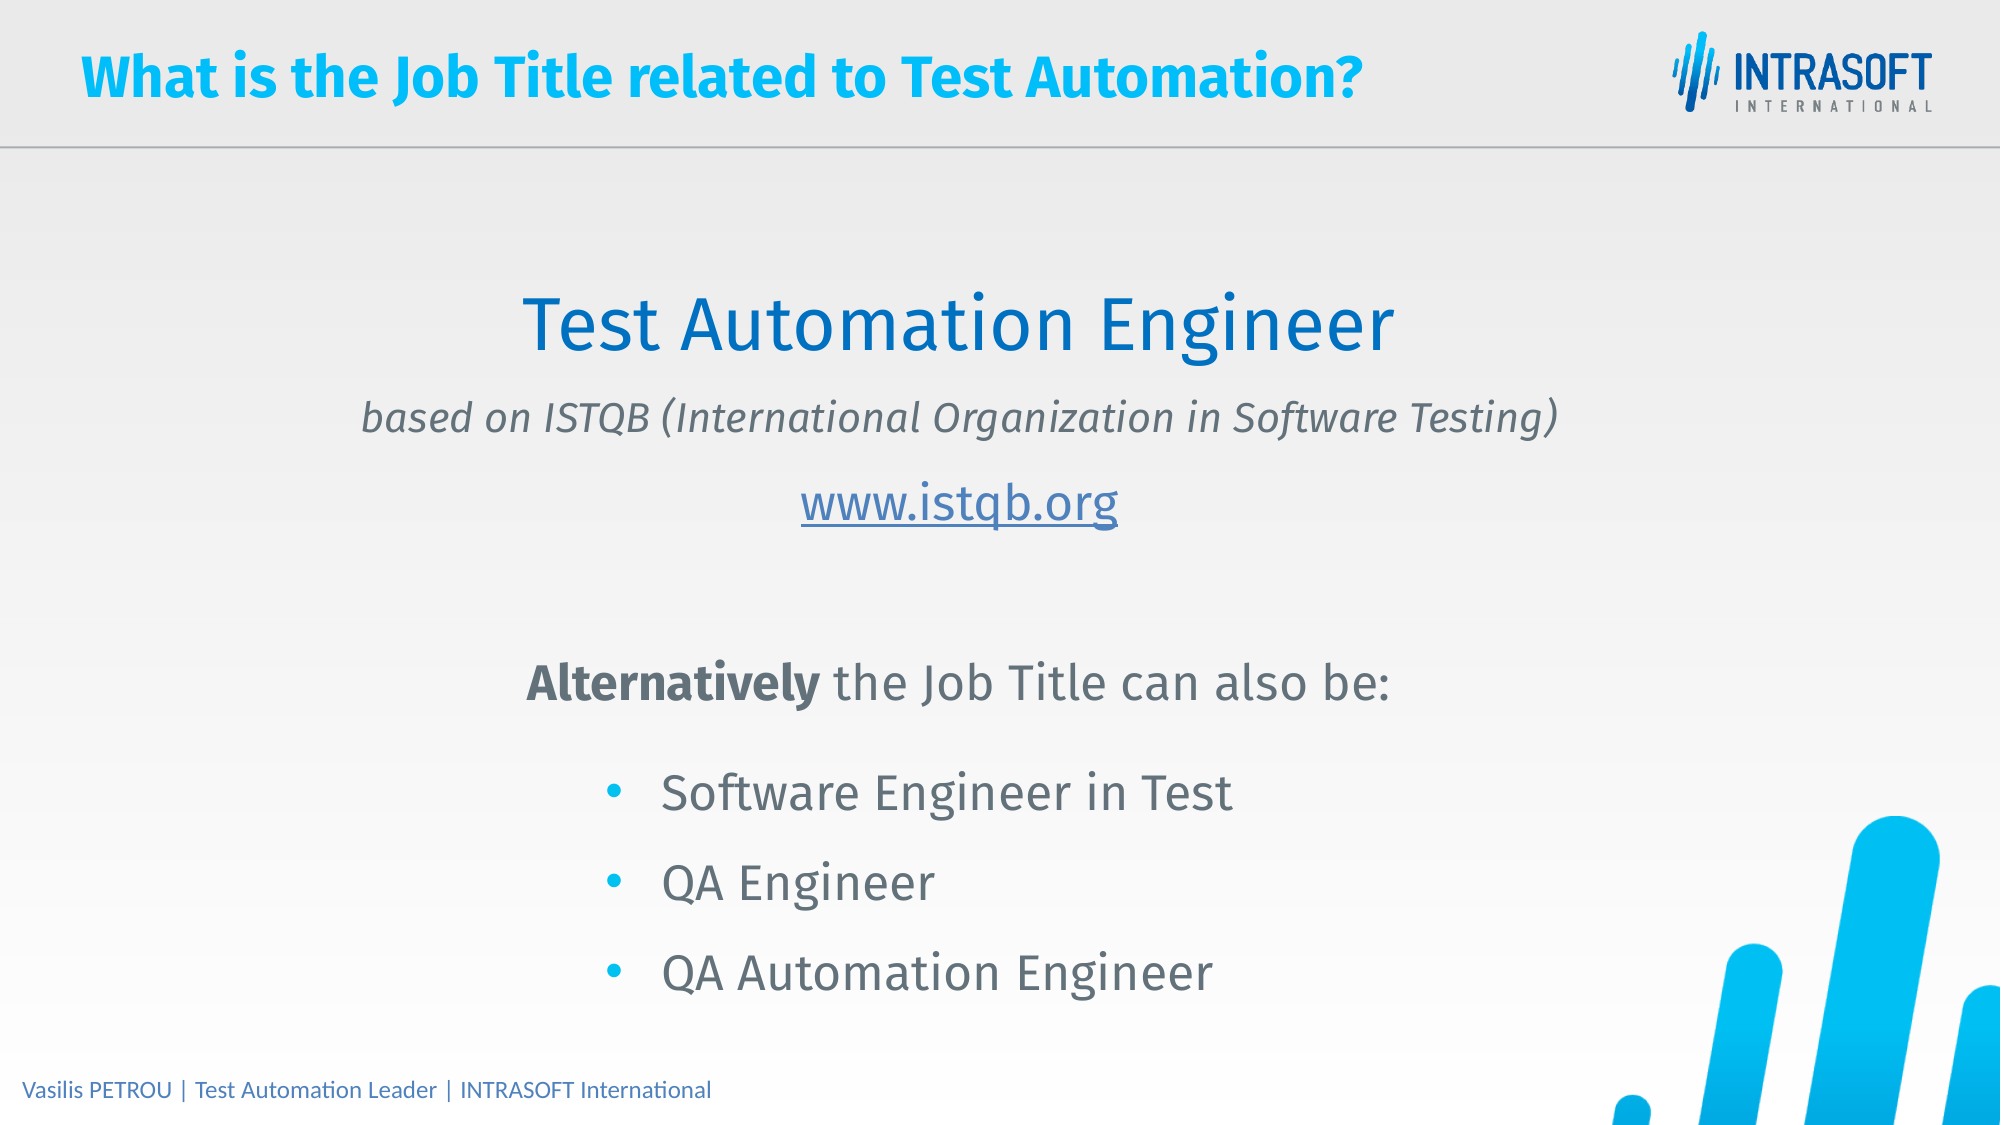

What is the Job Title related to Test Automation?
Test Automation Engineer
based on ISTQB (International Organization in Software Testing)
www.istqb.org
Alternatively the Job Title can also be:
Software Engineer in Test
QA Engineer
QA Automation Engineer
Vasilis PETROU | Test Automation Leader | INTRASOFT International